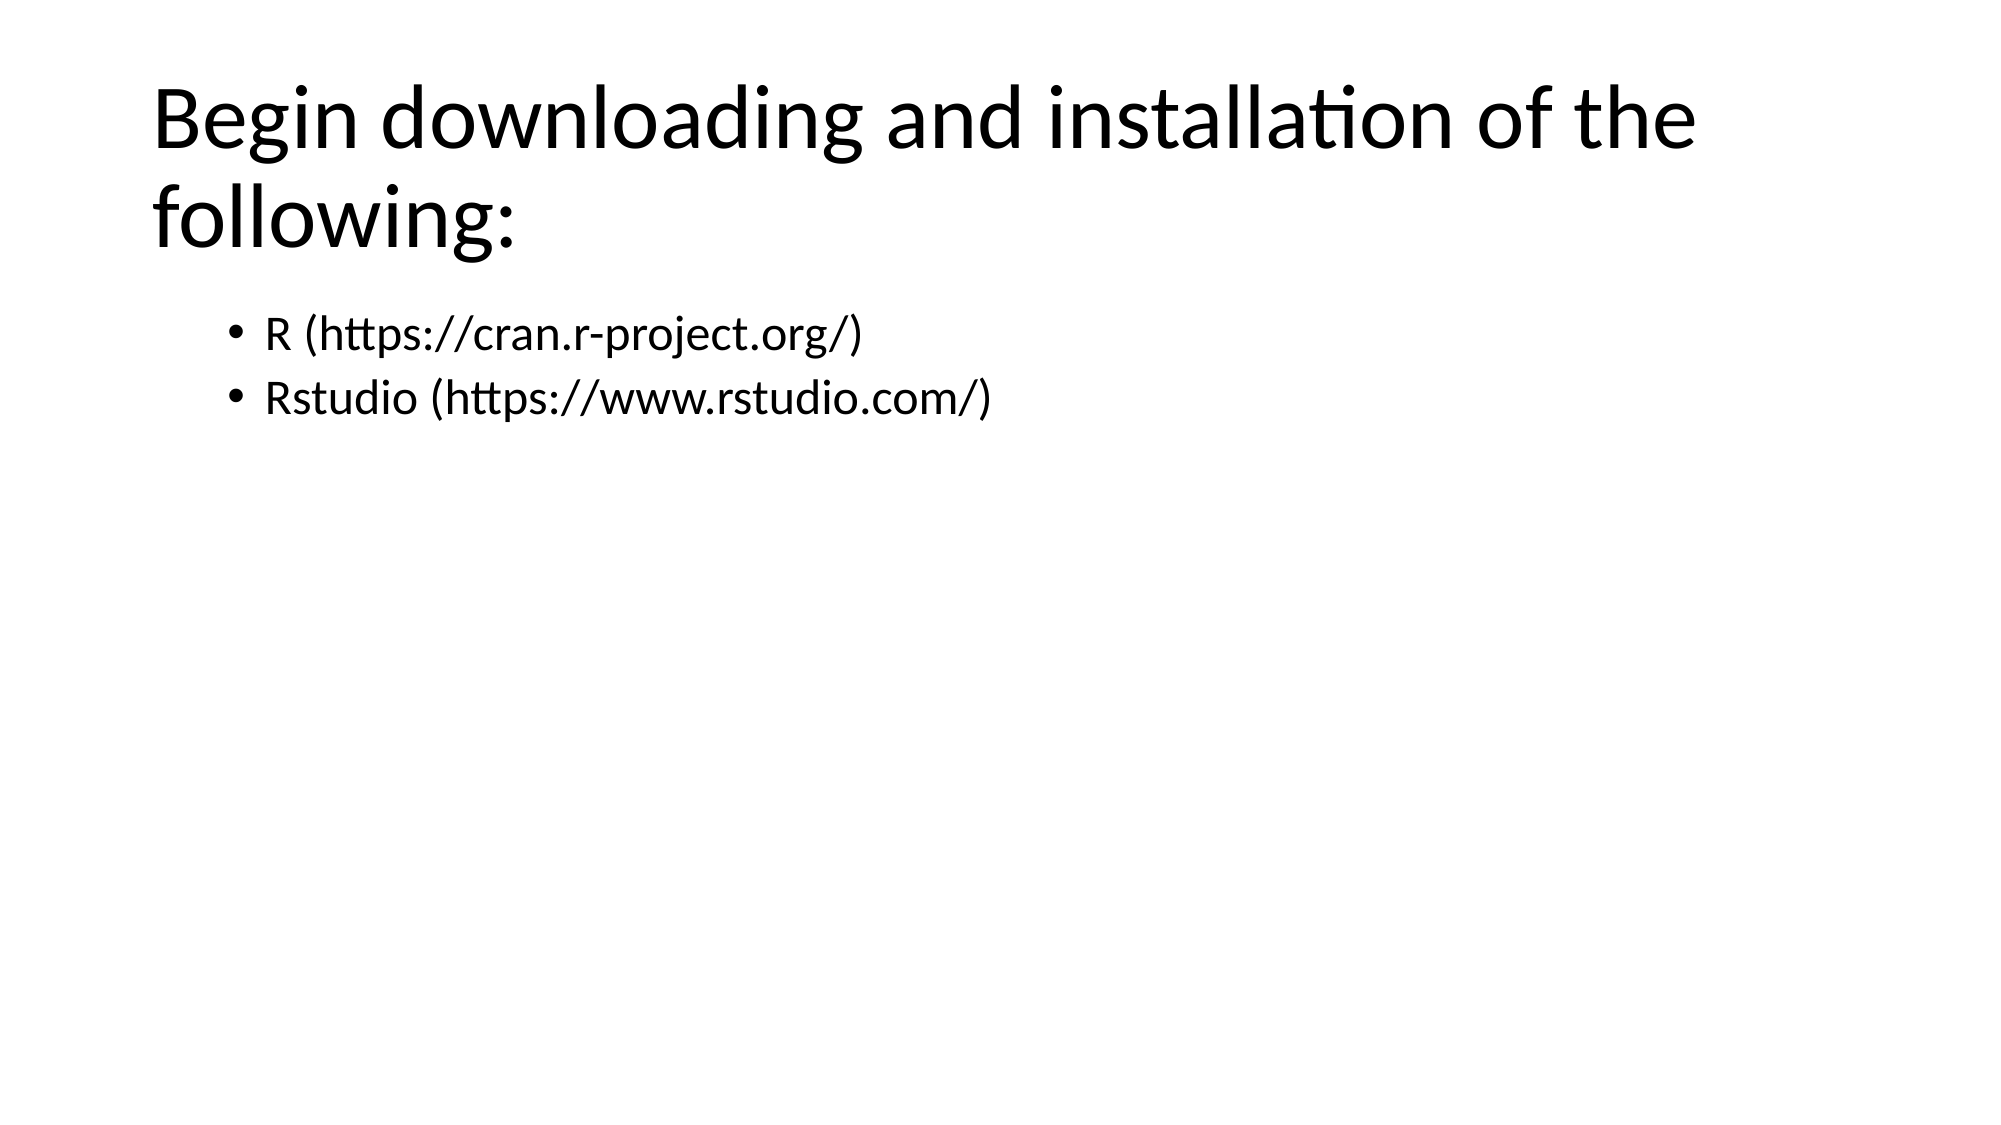

# Begin downloading and installation of the following:
R (https://cran.r-project.org/)
Rstudio (https://www.rstudio.com/)